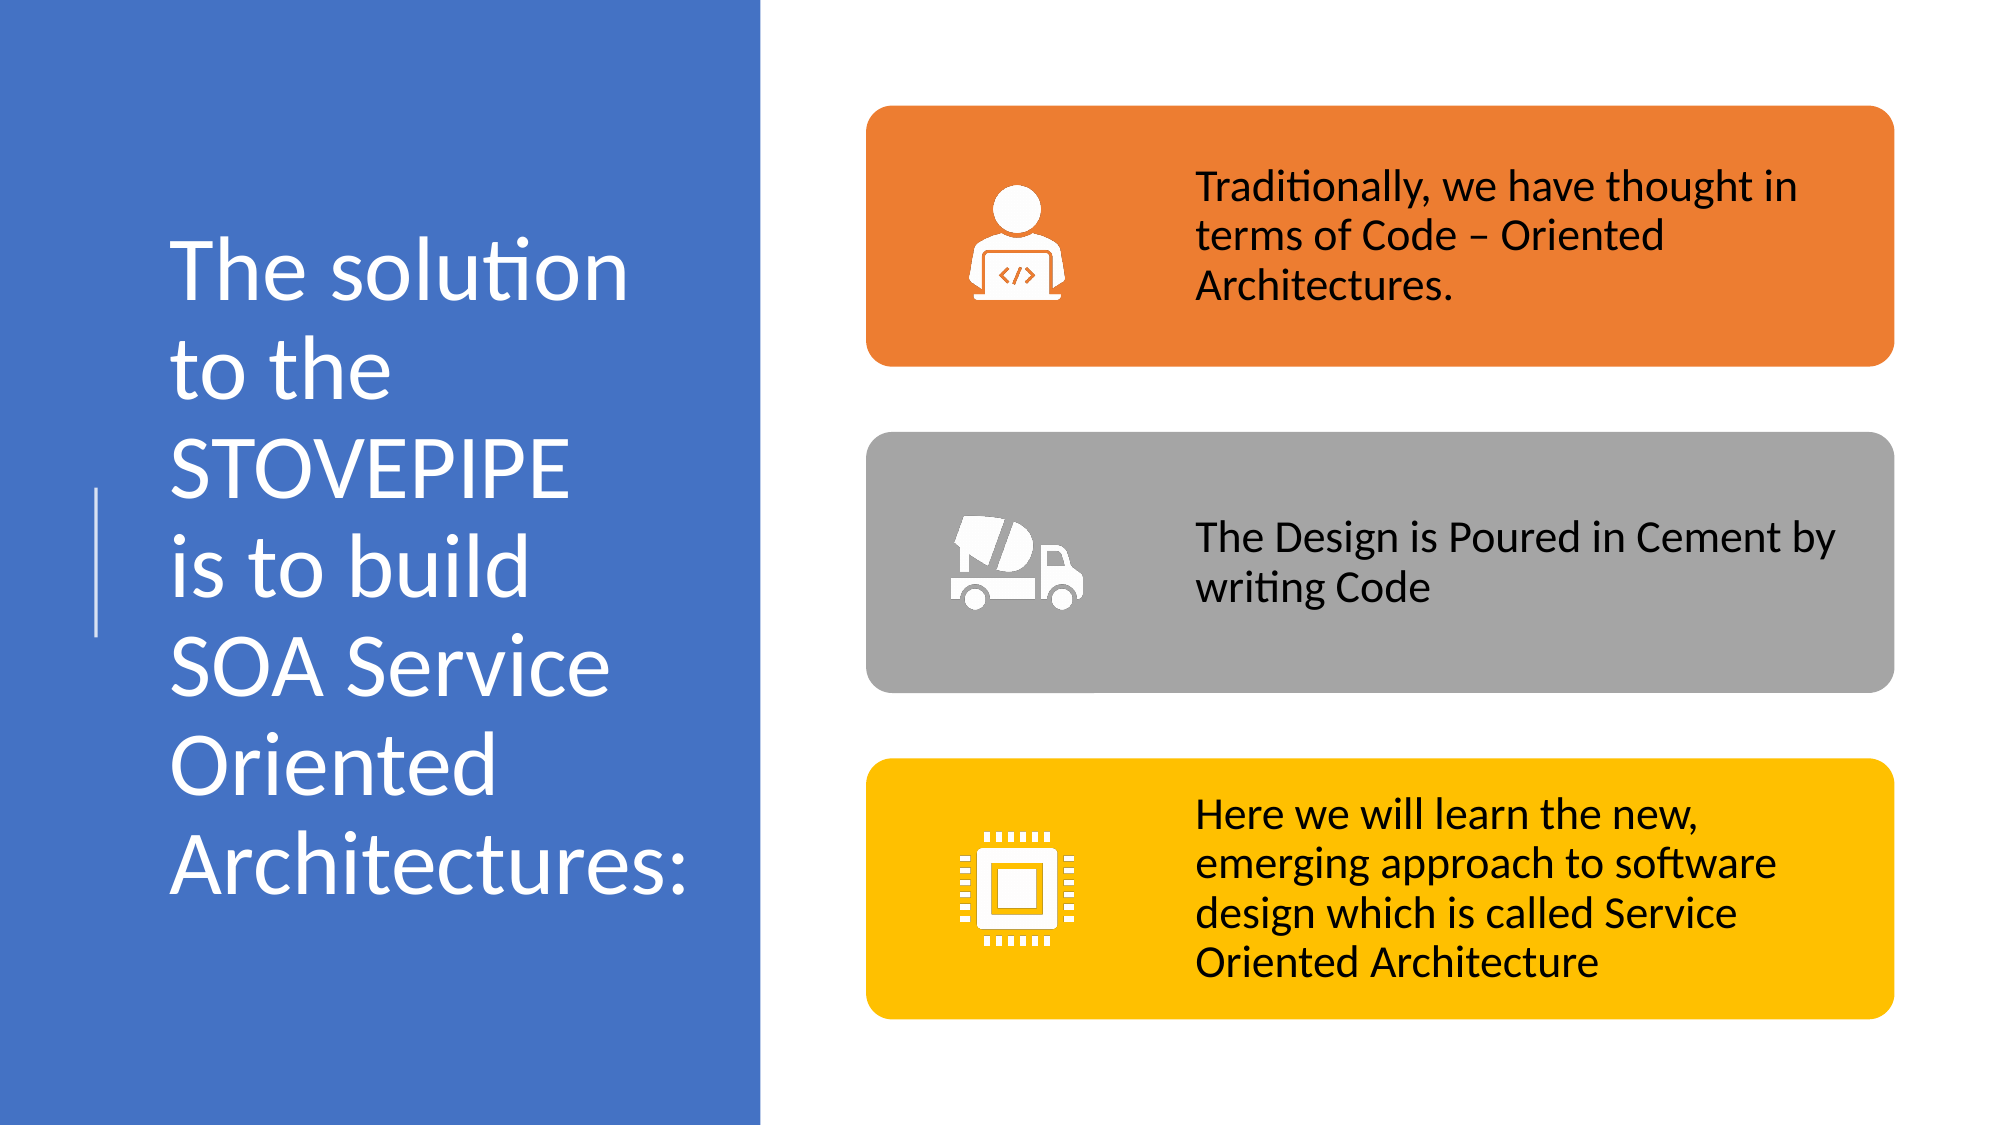

Traditionally, we have thought in terms of Code – Oriented Architectures.
The Design is Poured in Cement by writing Code
Here we will learn the new, emerging approach to software design which is called Service Oriented Architecture
# The solution to the STOVEPIPE is to build SOA Service Oriented Architectures: